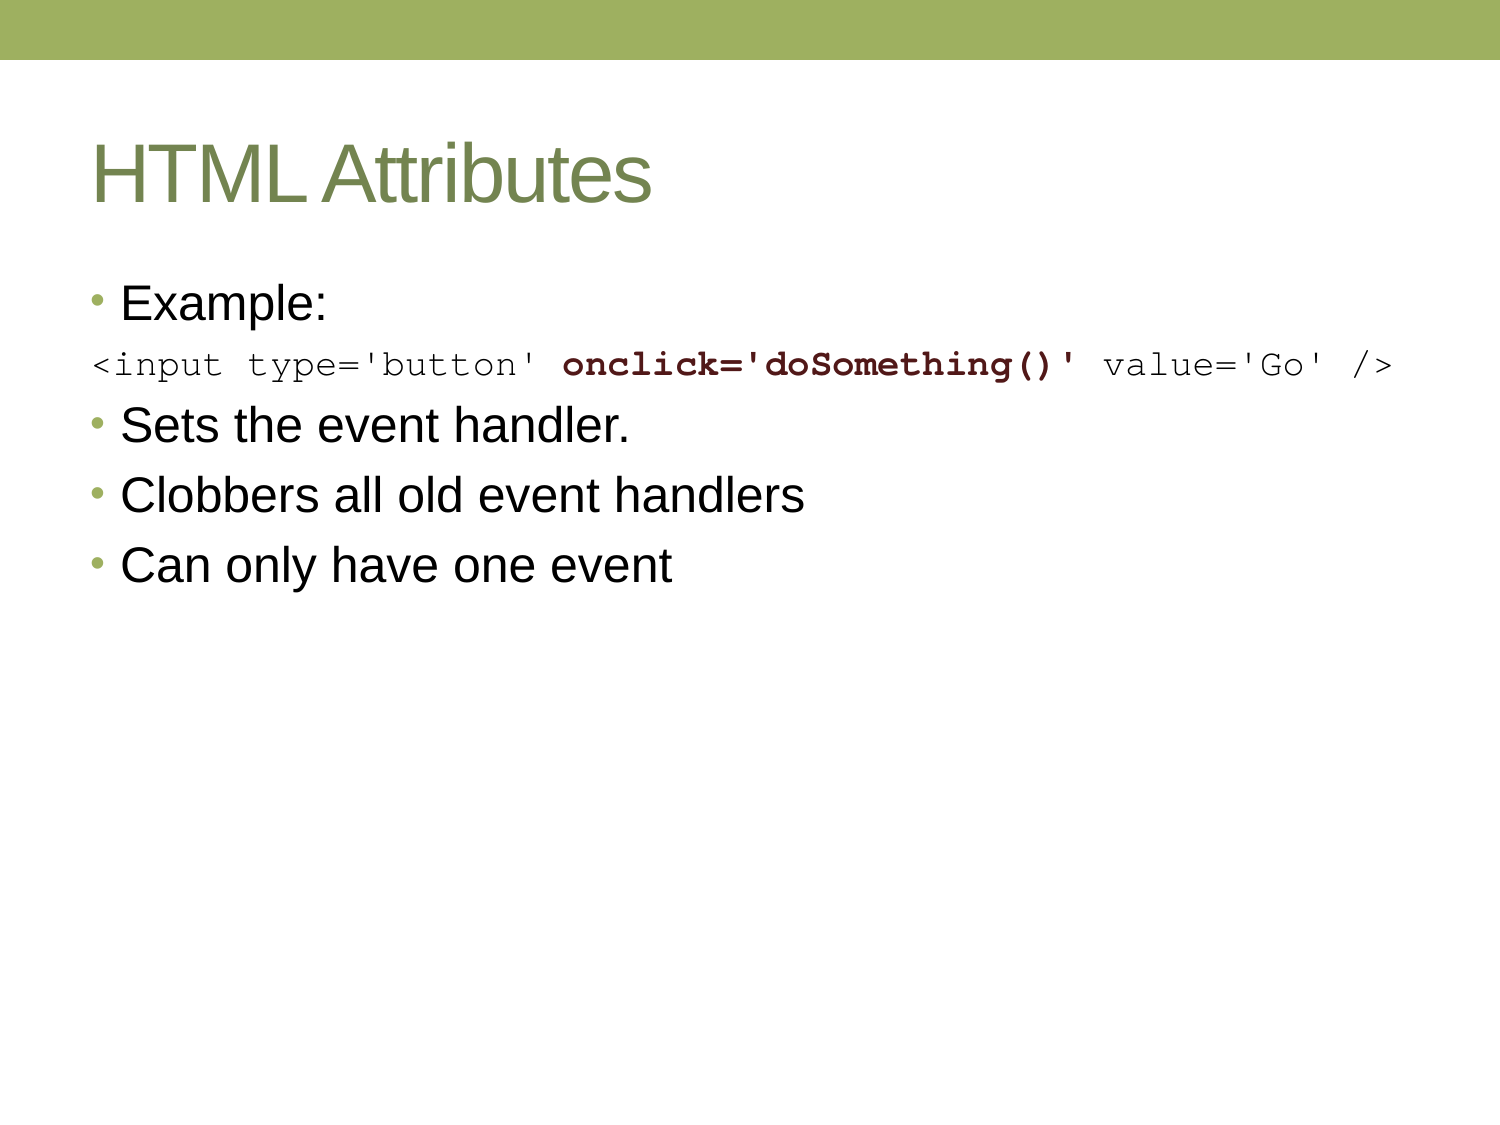

# HTML Attributes
Example:
<input type='button' onclick='doSomething()' value='Go' />
Sets the event handler.
Clobbers all old event handlers
Can only have one event